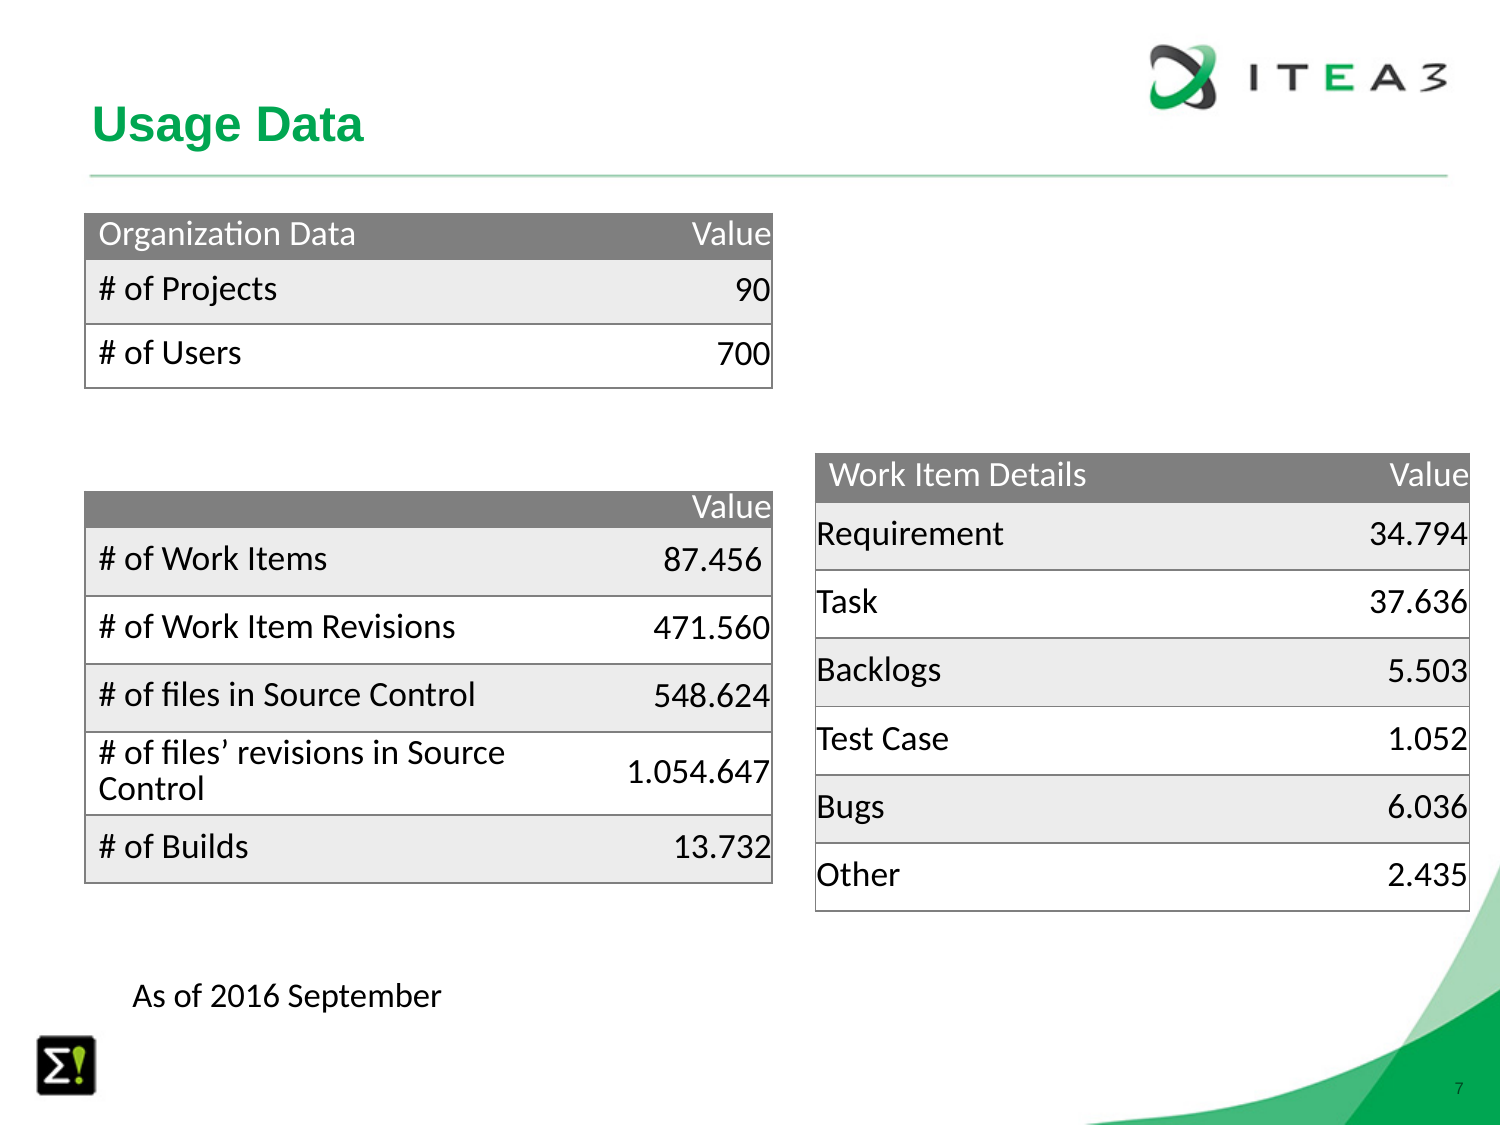

# Usage Data
| Organization Data | Value |
| --- | --- |
| # of Projects | 90 |
| # of Users | 700 |
| Work Item Details | Value |
| --- | --- |
| Requirement | 34.794 |
| Task | 37.636 |
| Backlogs | 5.503 |
| Test Case | 1.052 |
| Bugs | 6.036 |
| Other | 2.435 |
|  | Value |
| --- | --- |
| # of Work Items | 87.456 |
| # of Work Item Revisions | 471.560 |
| # of files in Source Control | 548.624 |
| # of files’ revisions in Source Control | 1.054.647 |
| # of Builds | 13.732 |
As of 2016 September